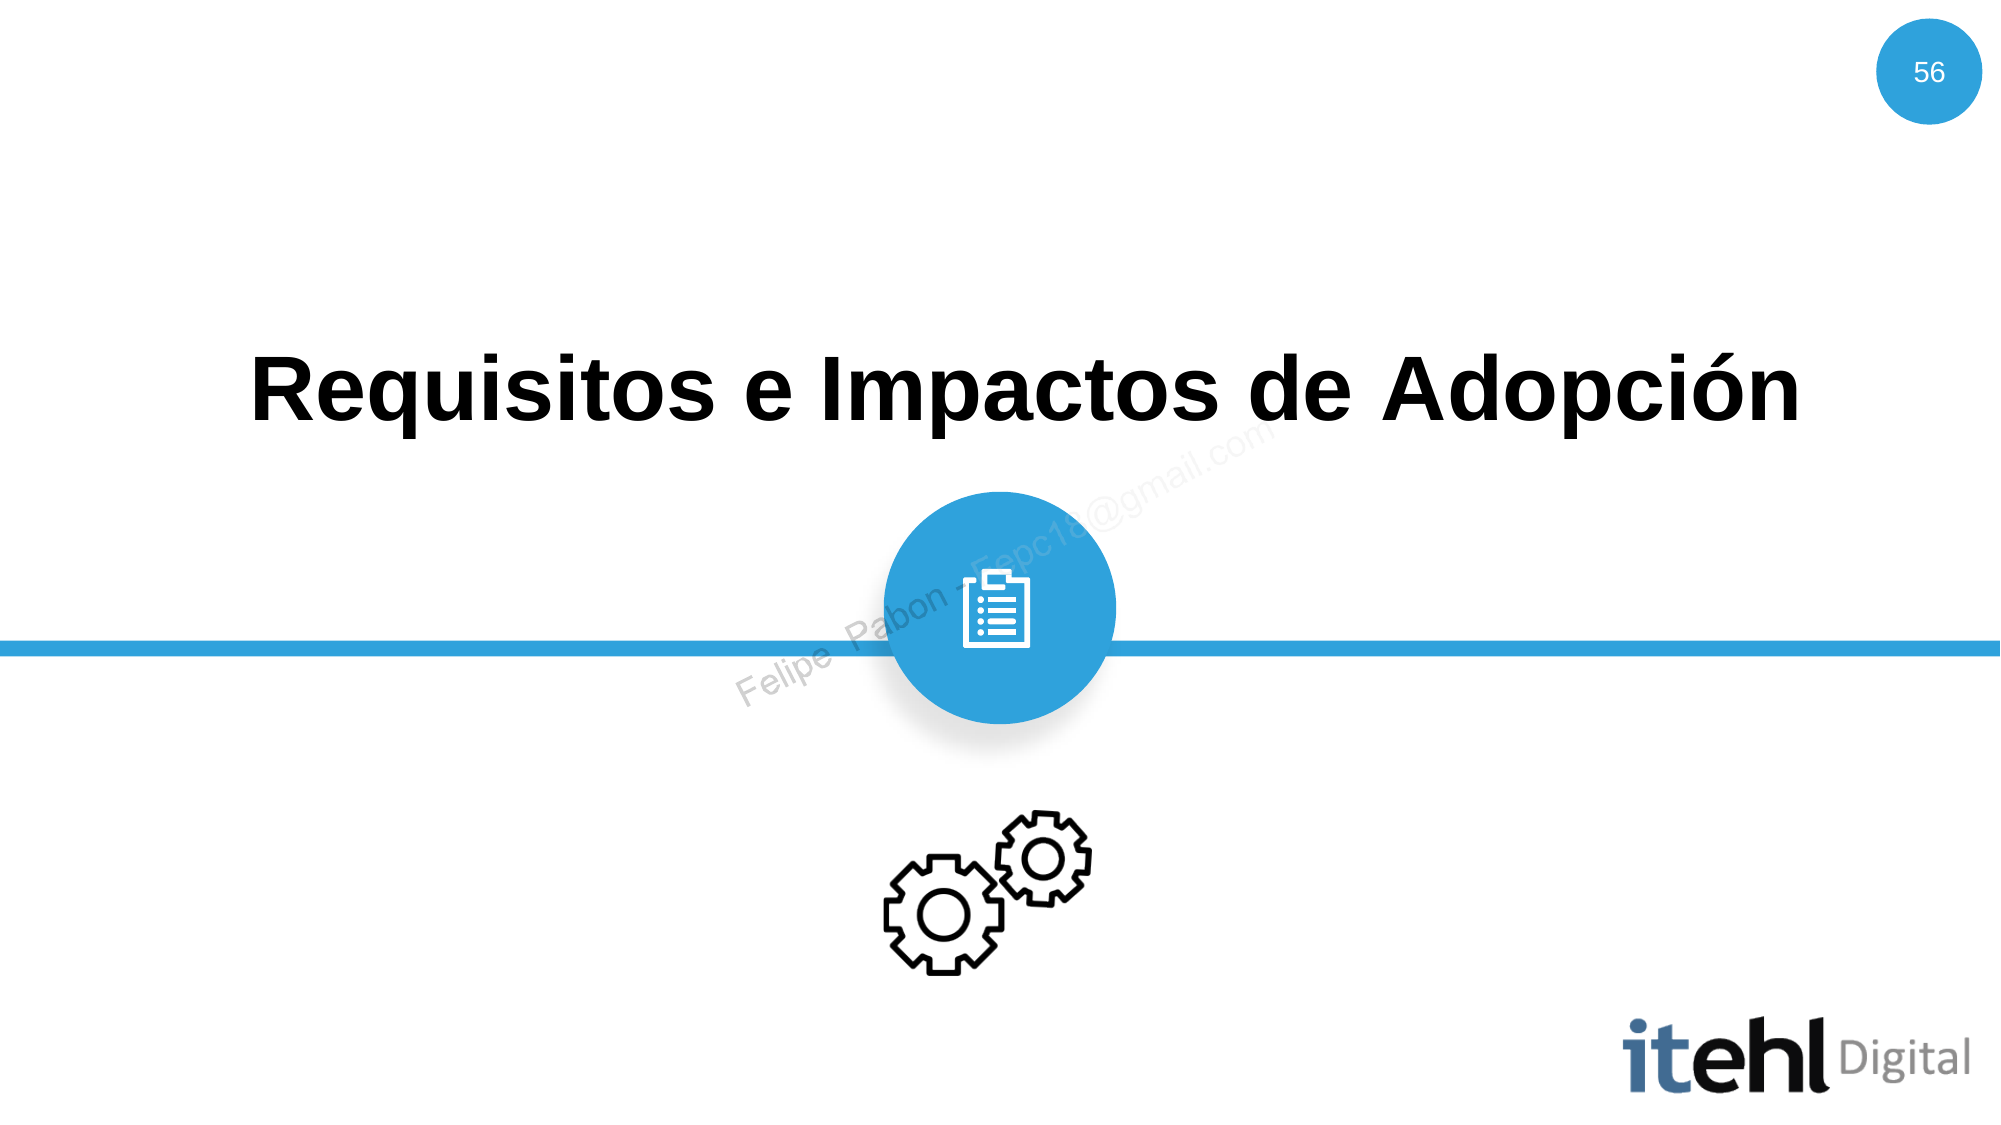

56
# Requisitos e Impactos de Adopción